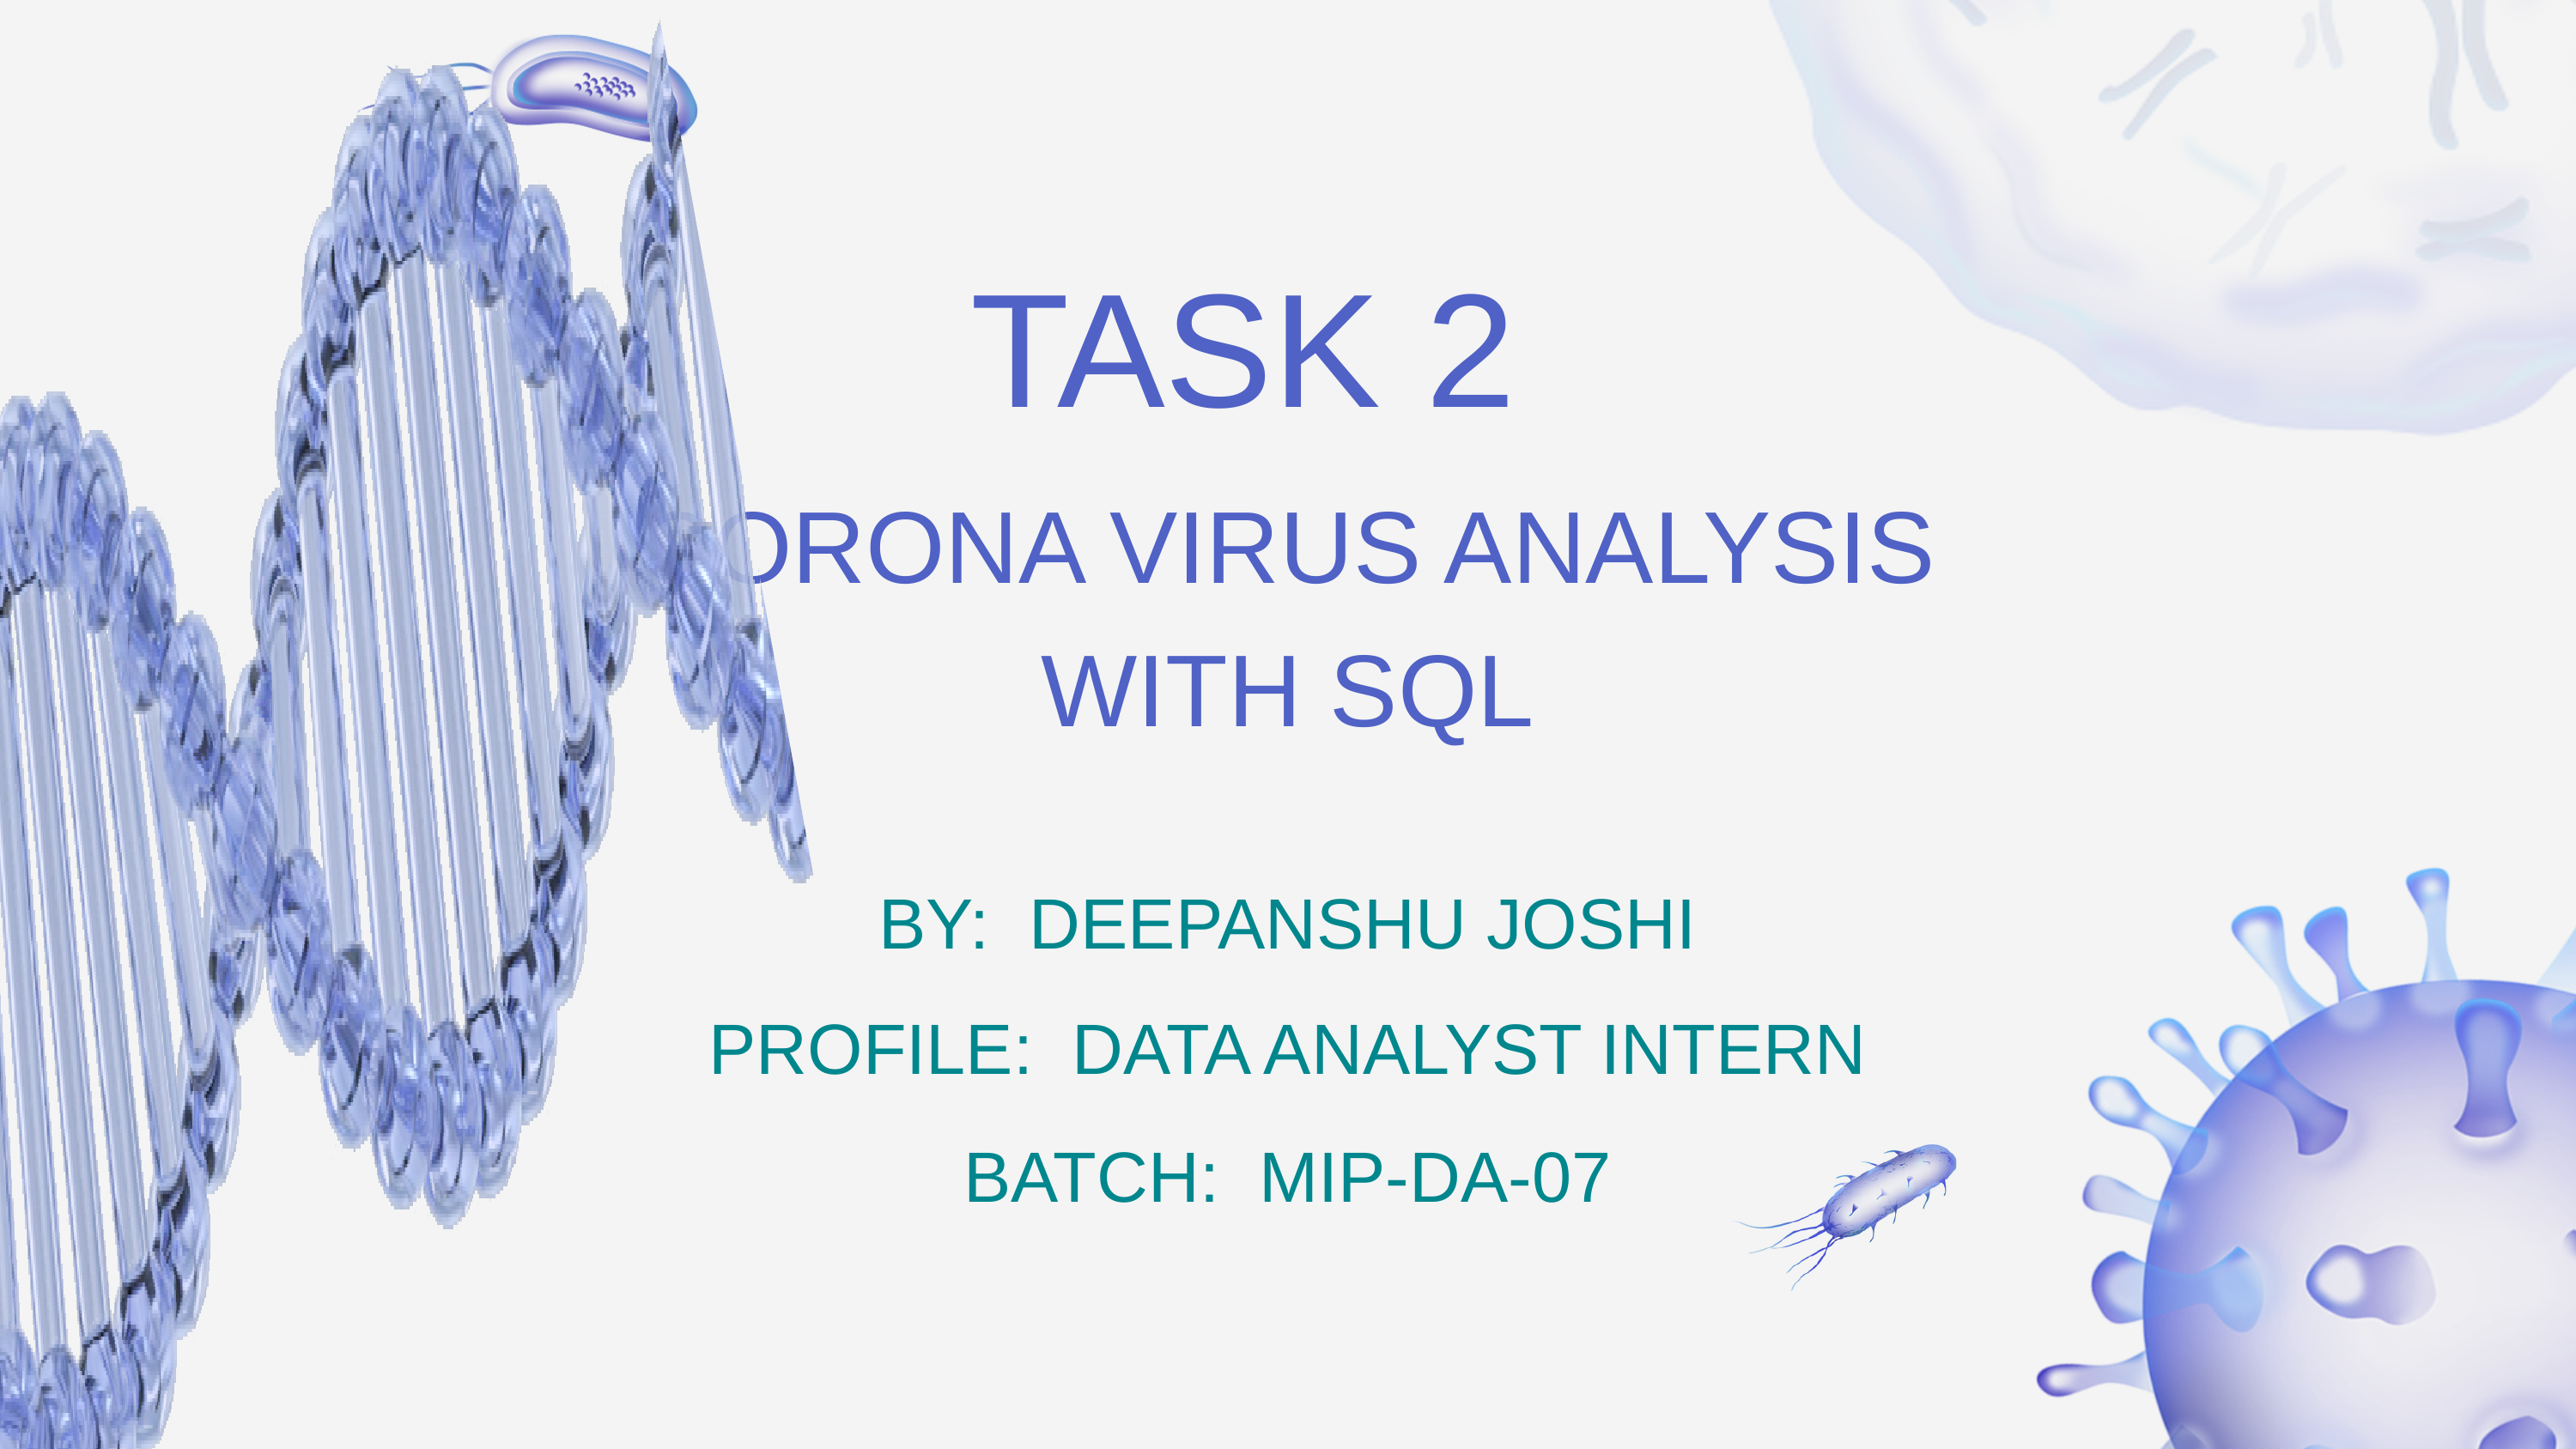

TASK 2

CORONA VIRUS ANALYSIS WITH SQL

BY:  DEEPANSHU JOSHI
PROFILE:  DATA ANALYST INTERN
BATCH:  MIP-DA-07